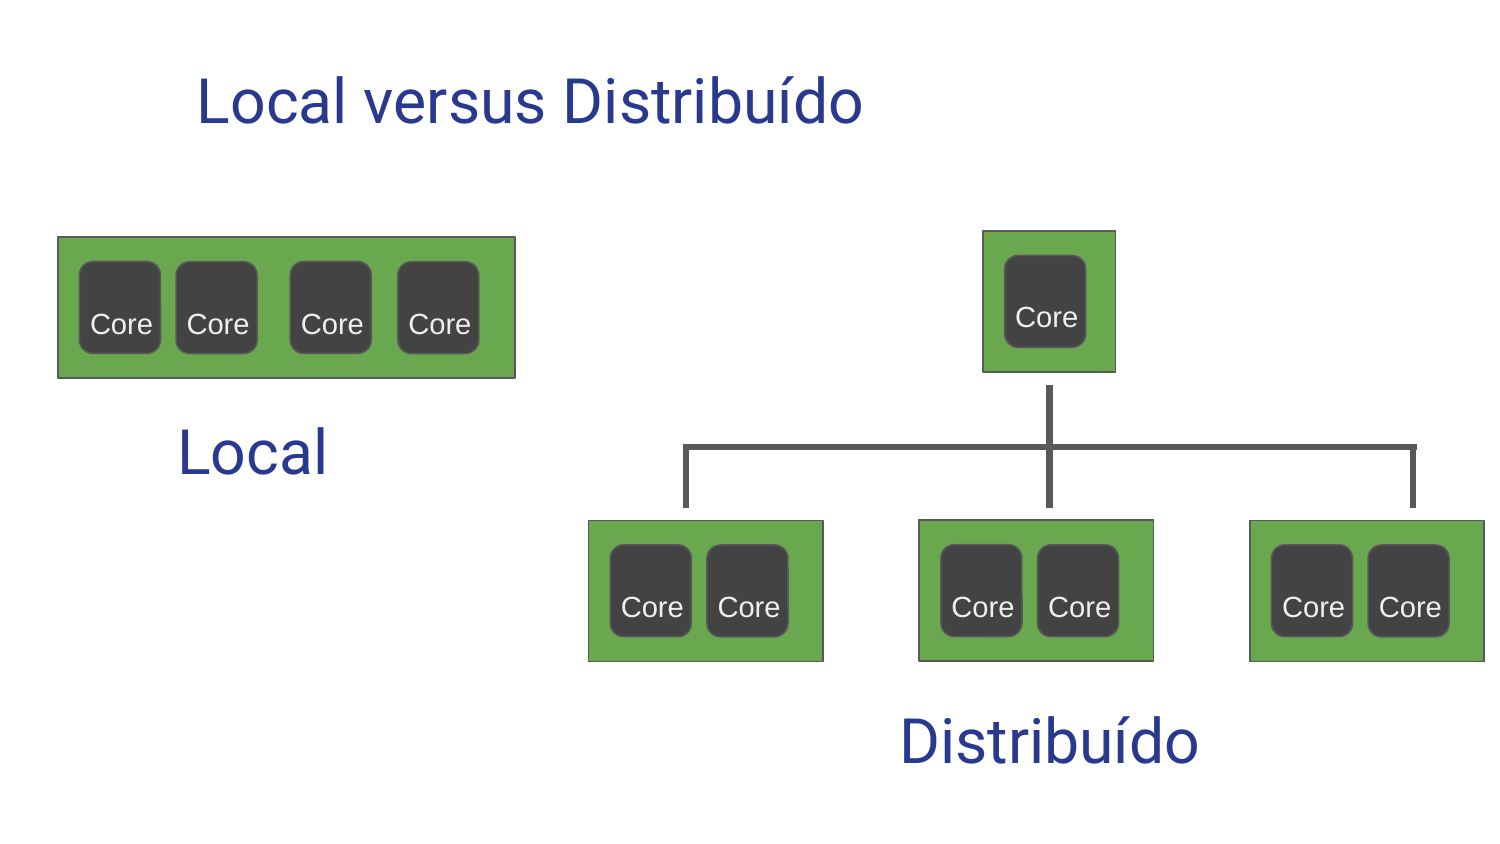

Local versus Distribuído

Core
Core
Core
Core
Core
Local

Core
Core
Core
Core
Core
Core
Distribuído